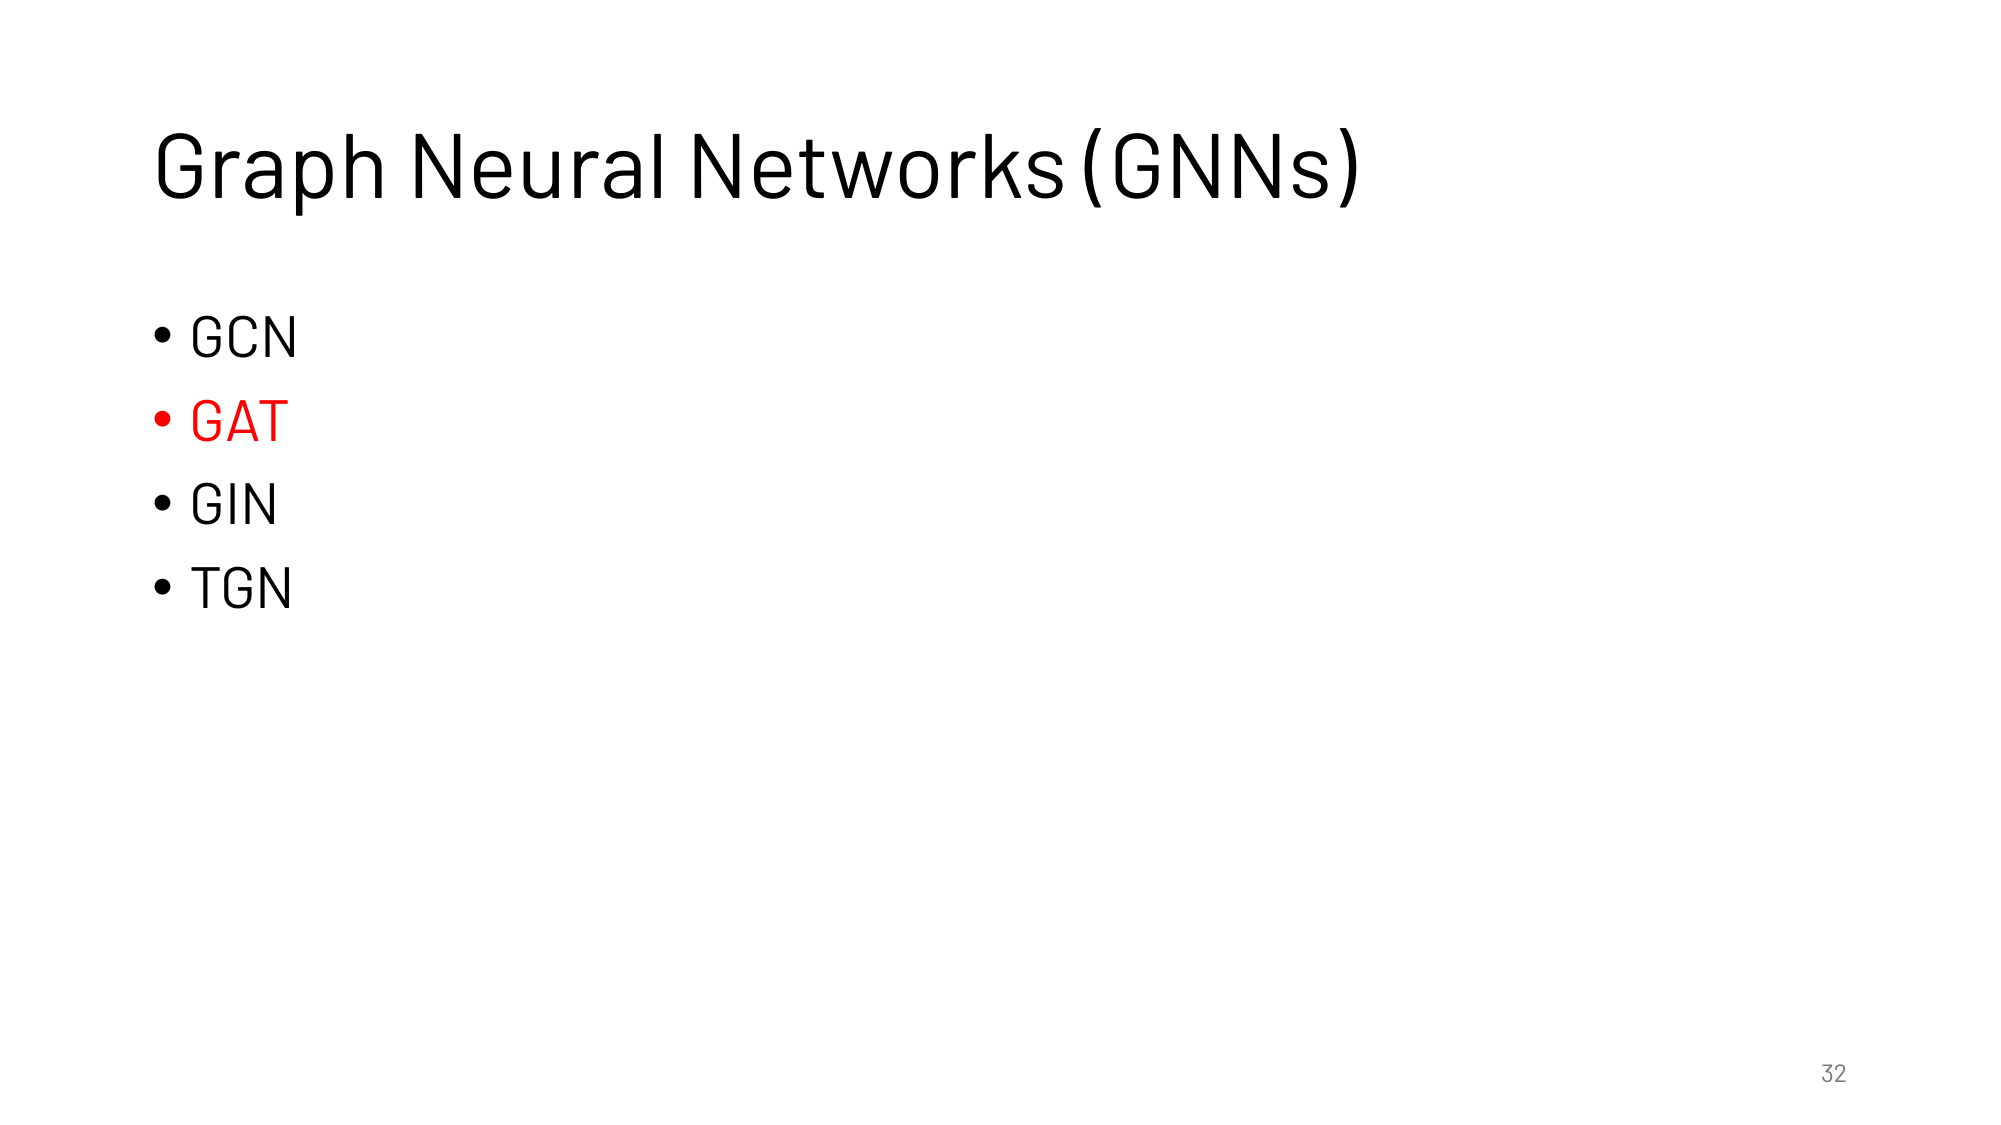

# Graph Neural Networks (GNNs)
GCN
GAT
GIN
TGN
32